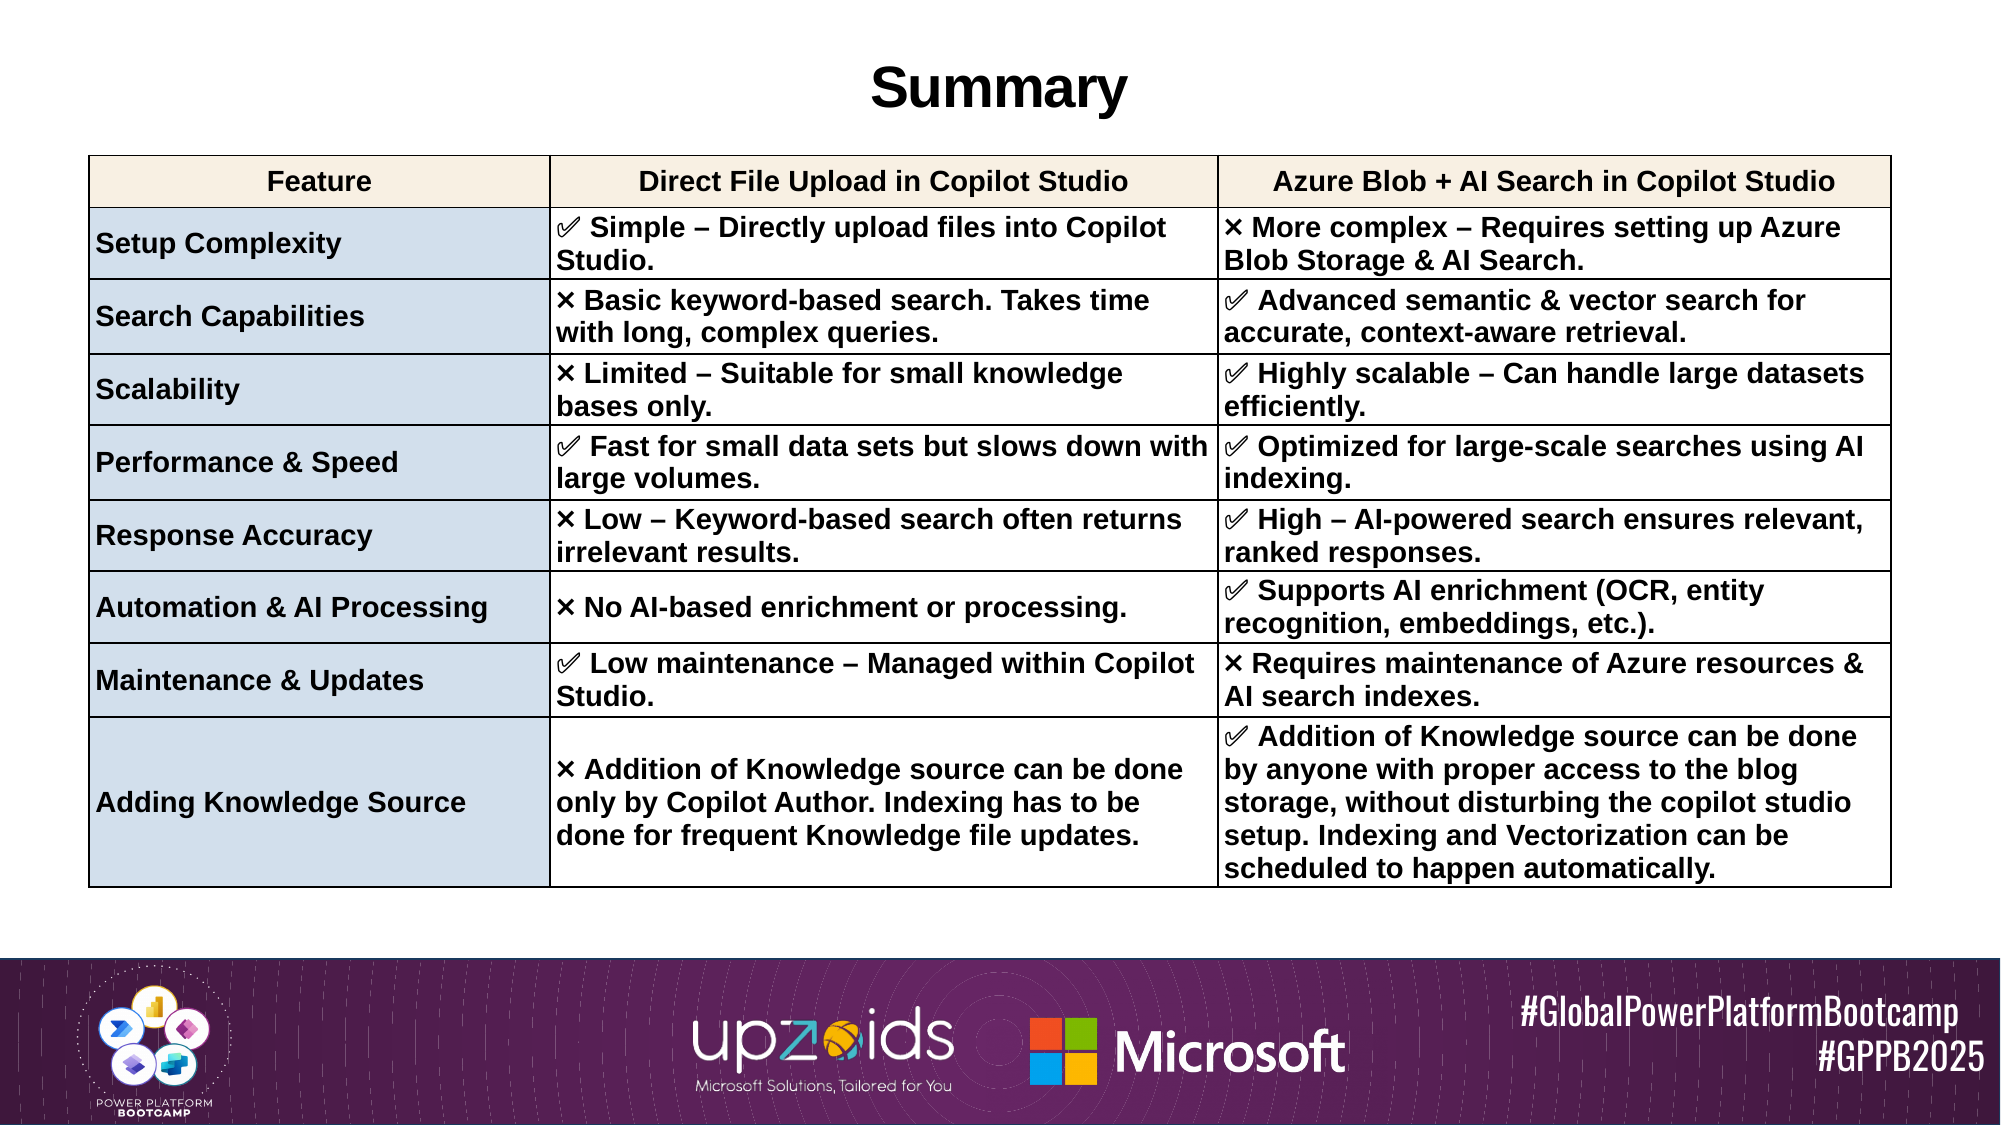

# Summary
| Feature | Direct File Upload in Copilot Studio | Azure Blob + AI Search in Copilot Studio |
| --- | --- | --- |
| Setup Complexity | ✅ Simple – Directly upload files into Copilot Studio. | ❌ More complex – Requires setting up Azure Blob Storage & AI Search. |
| Search Capabilities | ❌ Basic keyword-based search. Takes time with long, complex queries. | ✅ Advanced semantic & vector search for accurate, context-aware retrieval. |
| Scalability | ❌ Limited – Suitable for small knowledge bases only. | ✅ Highly scalable – Can handle large datasets efficiently. |
| Performance & Speed | ✅ Fast for small data sets but slows down with large volumes. | ✅ Optimized for large-scale searches using AI indexing. |
| Response Accuracy | ❌ Low – Keyword-based search often returns irrelevant results. | ✅ High – AI-powered search ensures relevant, ranked responses. |
| Automation & AI Processing | ❌ No AI-based enrichment or processing. | ✅ Supports AI enrichment (OCR, entity recognition, embeddings, etc.). |
| Maintenance & Updates | ✅ Low maintenance – Managed within Copilot Studio. | ❌ Requires maintenance of Azure resources & AI search indexes. |
| Adding Knowledge Source | ❌ Addition of Knowledge source can be done only by Copilot Author. Indexing has to be done for frequent Knowledge file updates. | ✅ Addition of Knowledge source can be done by anyone with proper access to the blog storage, without disturbing the copilot studio setup. Indexing and Vectorization can be scheduled to happen automatically. |